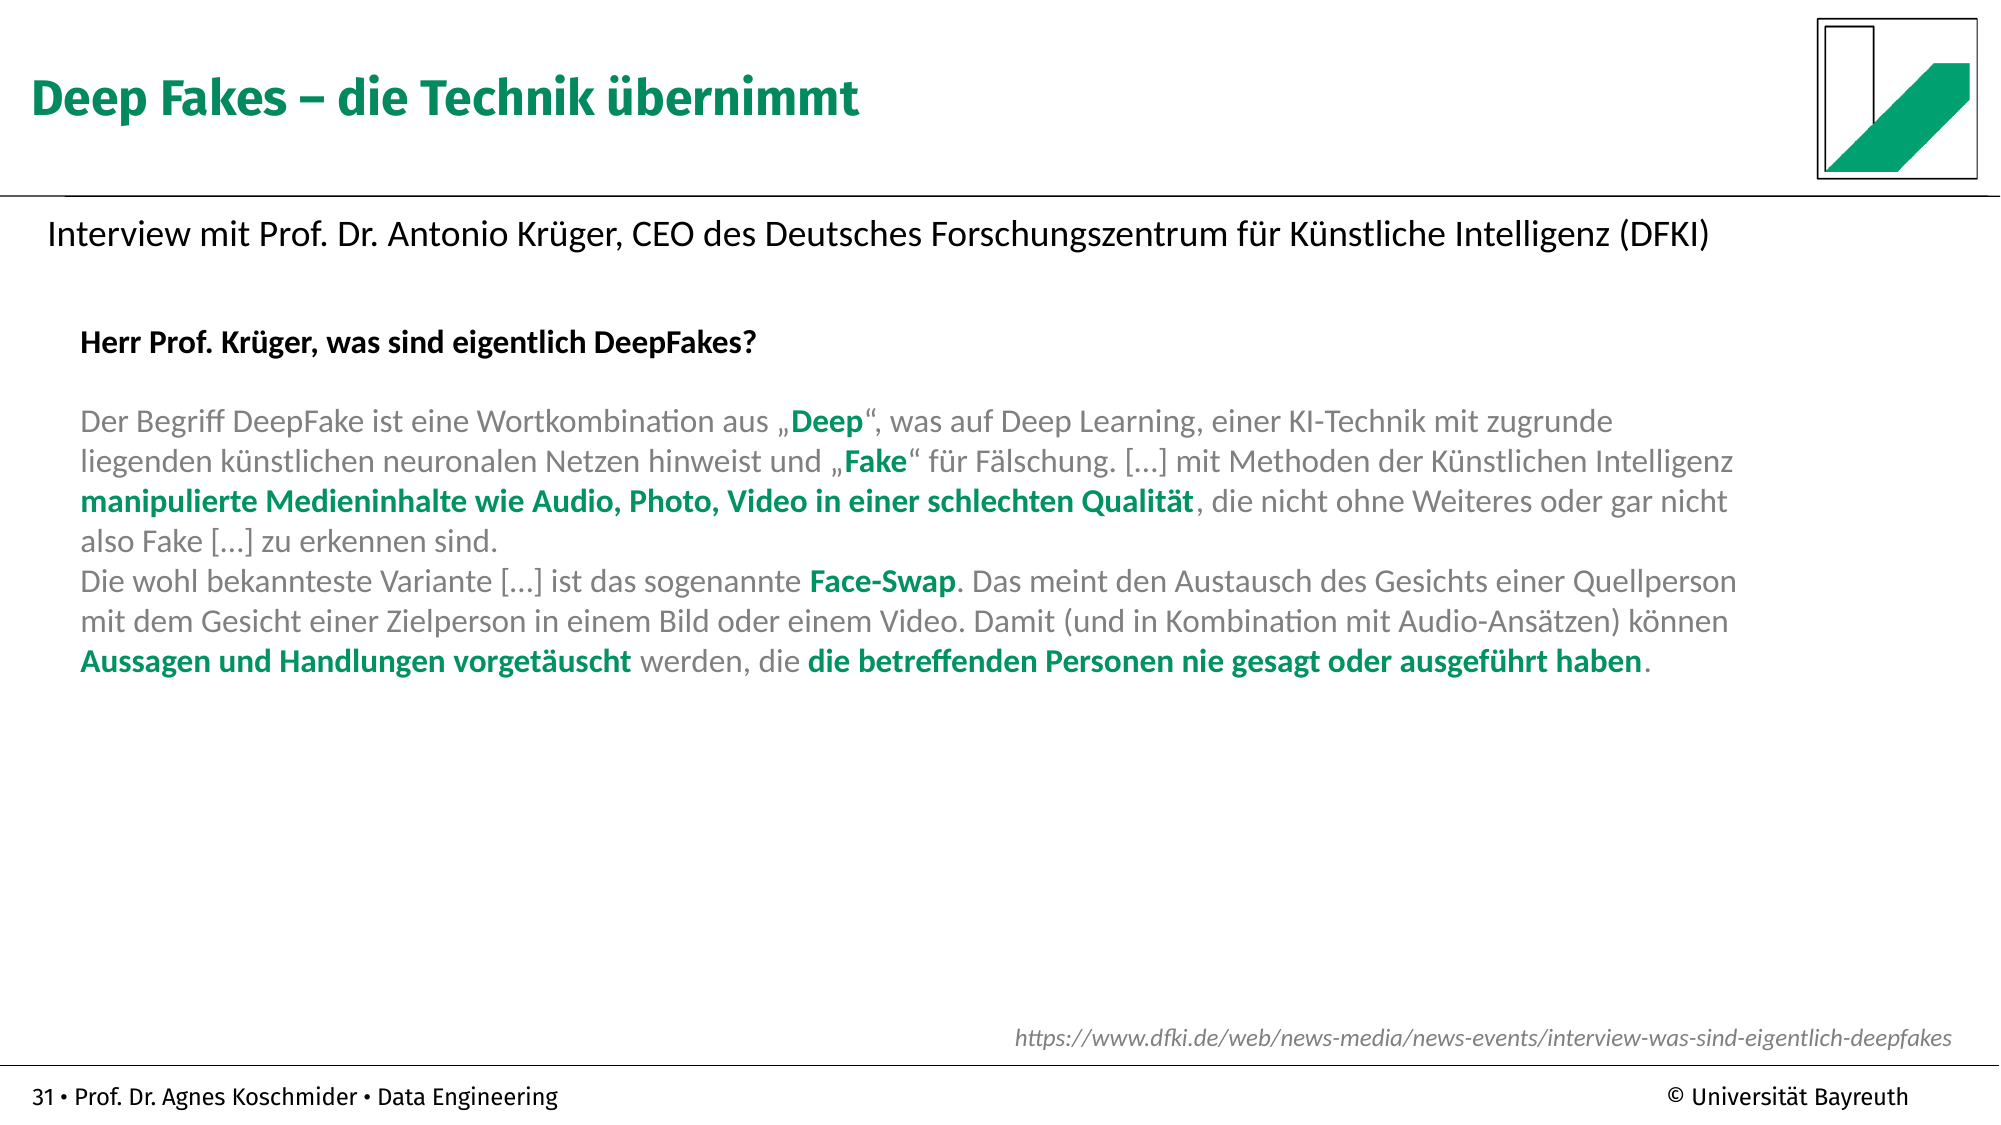

Melli
# Deep Fakes – die Technik übernimmt
Interview mit Prof. Dr. Antonio Krüger, CEO des Deutsches Forschungszentrum für Künstliche Intelligenz (DFKI)
Herr Prof. Krüger, was sind eigentlich DeepFakes?

Der Begriff DeepFake ist eine Wortkombination aus „Deep“, was auf Deep Learning, einer KI-Technik mit zugrunde liegenden künstlichen neuronalen Netzen hinweist und „Fake“ für Fälschung. […] mit Methoden der Künstlichen Intelligenz manipulierte Medieninhalte wie Audio, Photo, Video in einer schlechten Qualität, die nicht ohne Weiteres oder gar nicht also Fake […] zu erkennen sind.
Die wohl bekannteste Variante […] ist das sogenannte Face-Swap. Das meint den Austausch des Gesichts einer Quellperson mit dem Gesicht einer Zielperson in einem Bild oder einem Video. Damit (und in Kombination mit Audio-Ansätzen) können Aussagen und Handlungen vorgetäuscht werden, die die betreffenden Personen nie gesagt oder ausgeführt haben.
https://www.dfki.de/web/news-media/news-events/interview-was-sind-eigentlich-deepfakes
31 • Prof. Dr. Agnes Koschmider • Data Engineering
© Universität Bayreuth